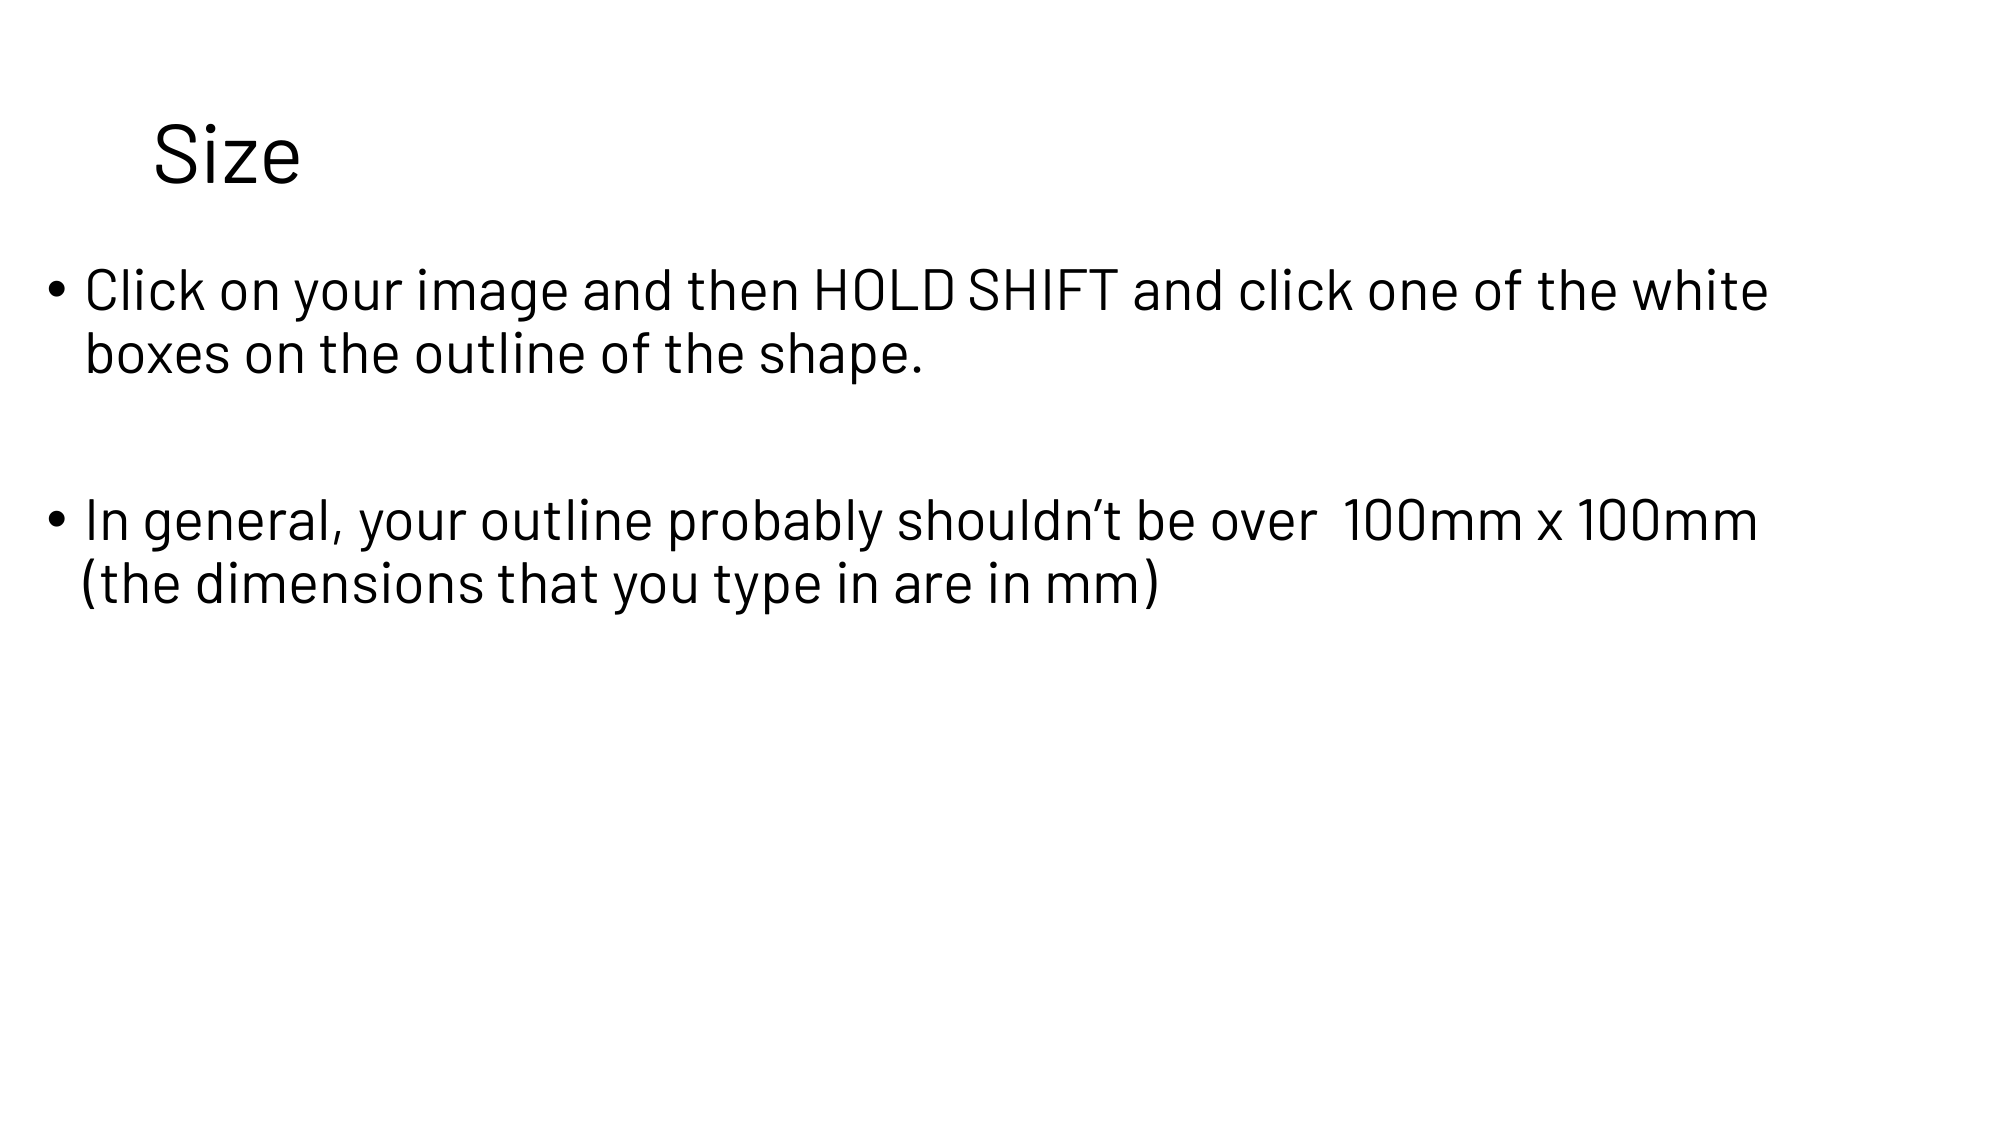

# Size
Click on your image and then HOLD SHIFT and click one of the white boxes on the outline of the shape.

In general, your outline probably shouldn’t be over  100mm x 100mm (the dimensions that you type in are in mm)